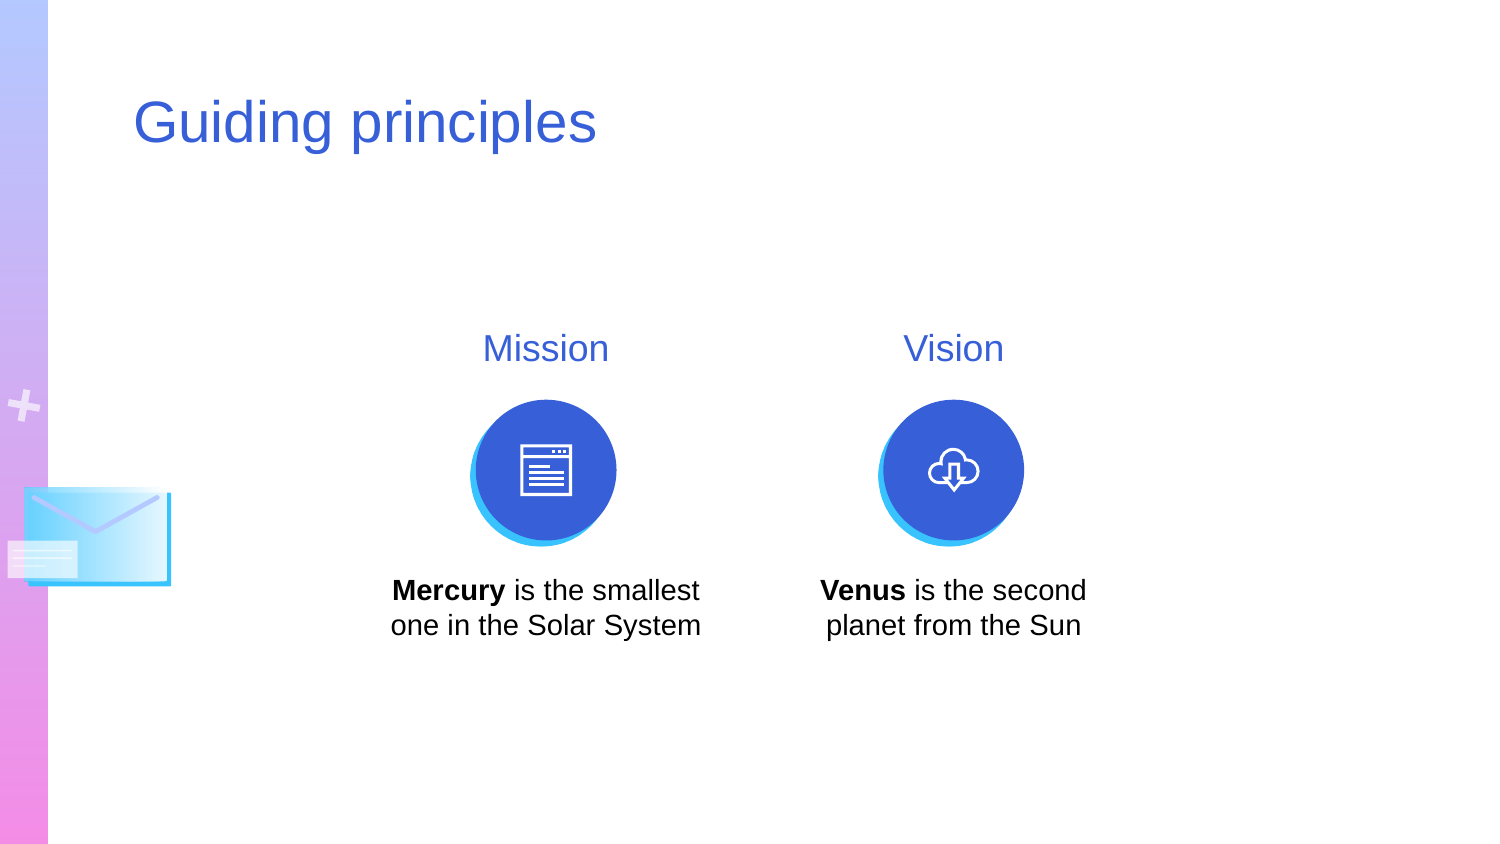

# Guiding principles
Mission
Vision

Mercury is the smallest one in the Solar System
Venus is the second planet from the Sun